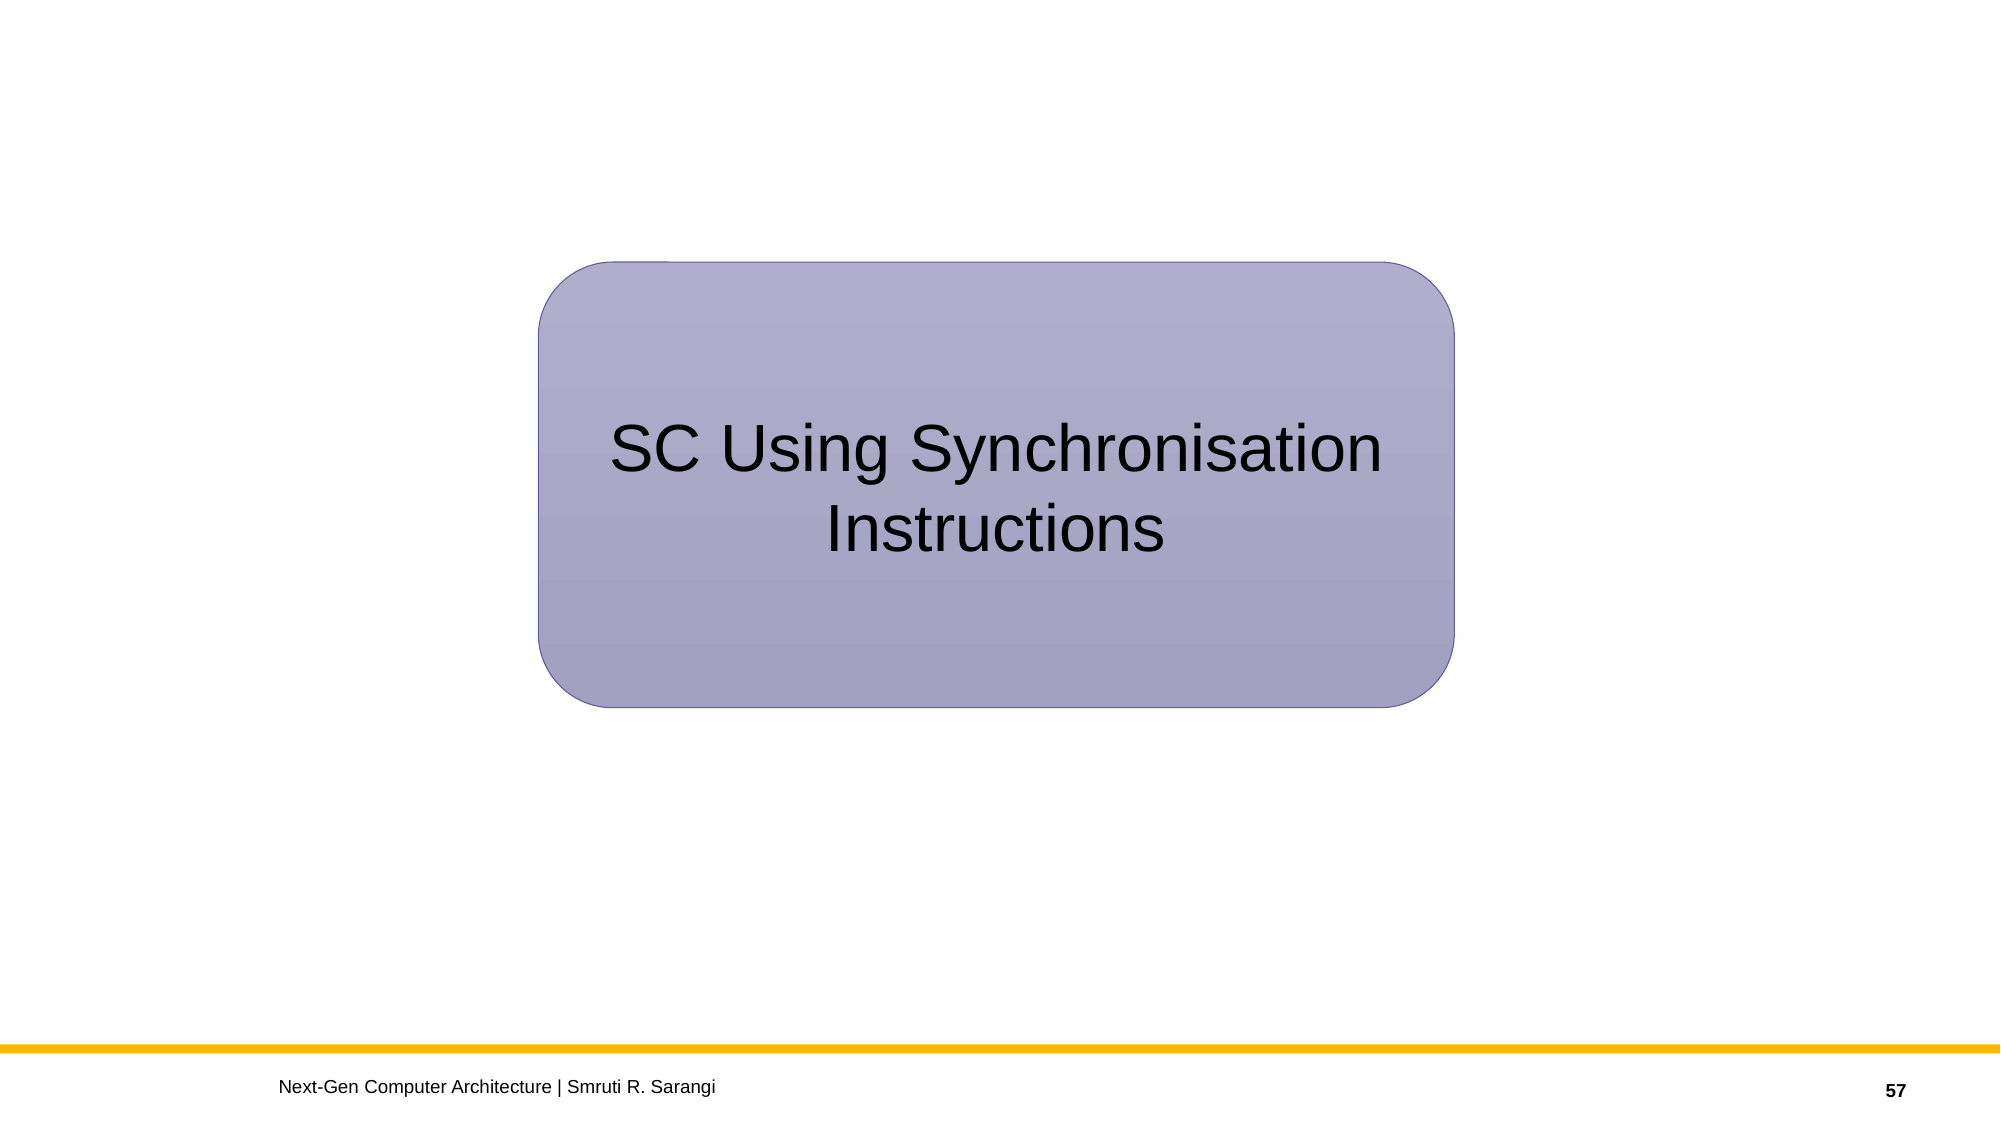

SC Using Synchronisation Instructions
Next-Gen Computer Architecture | Smruti R. Sarangi
57